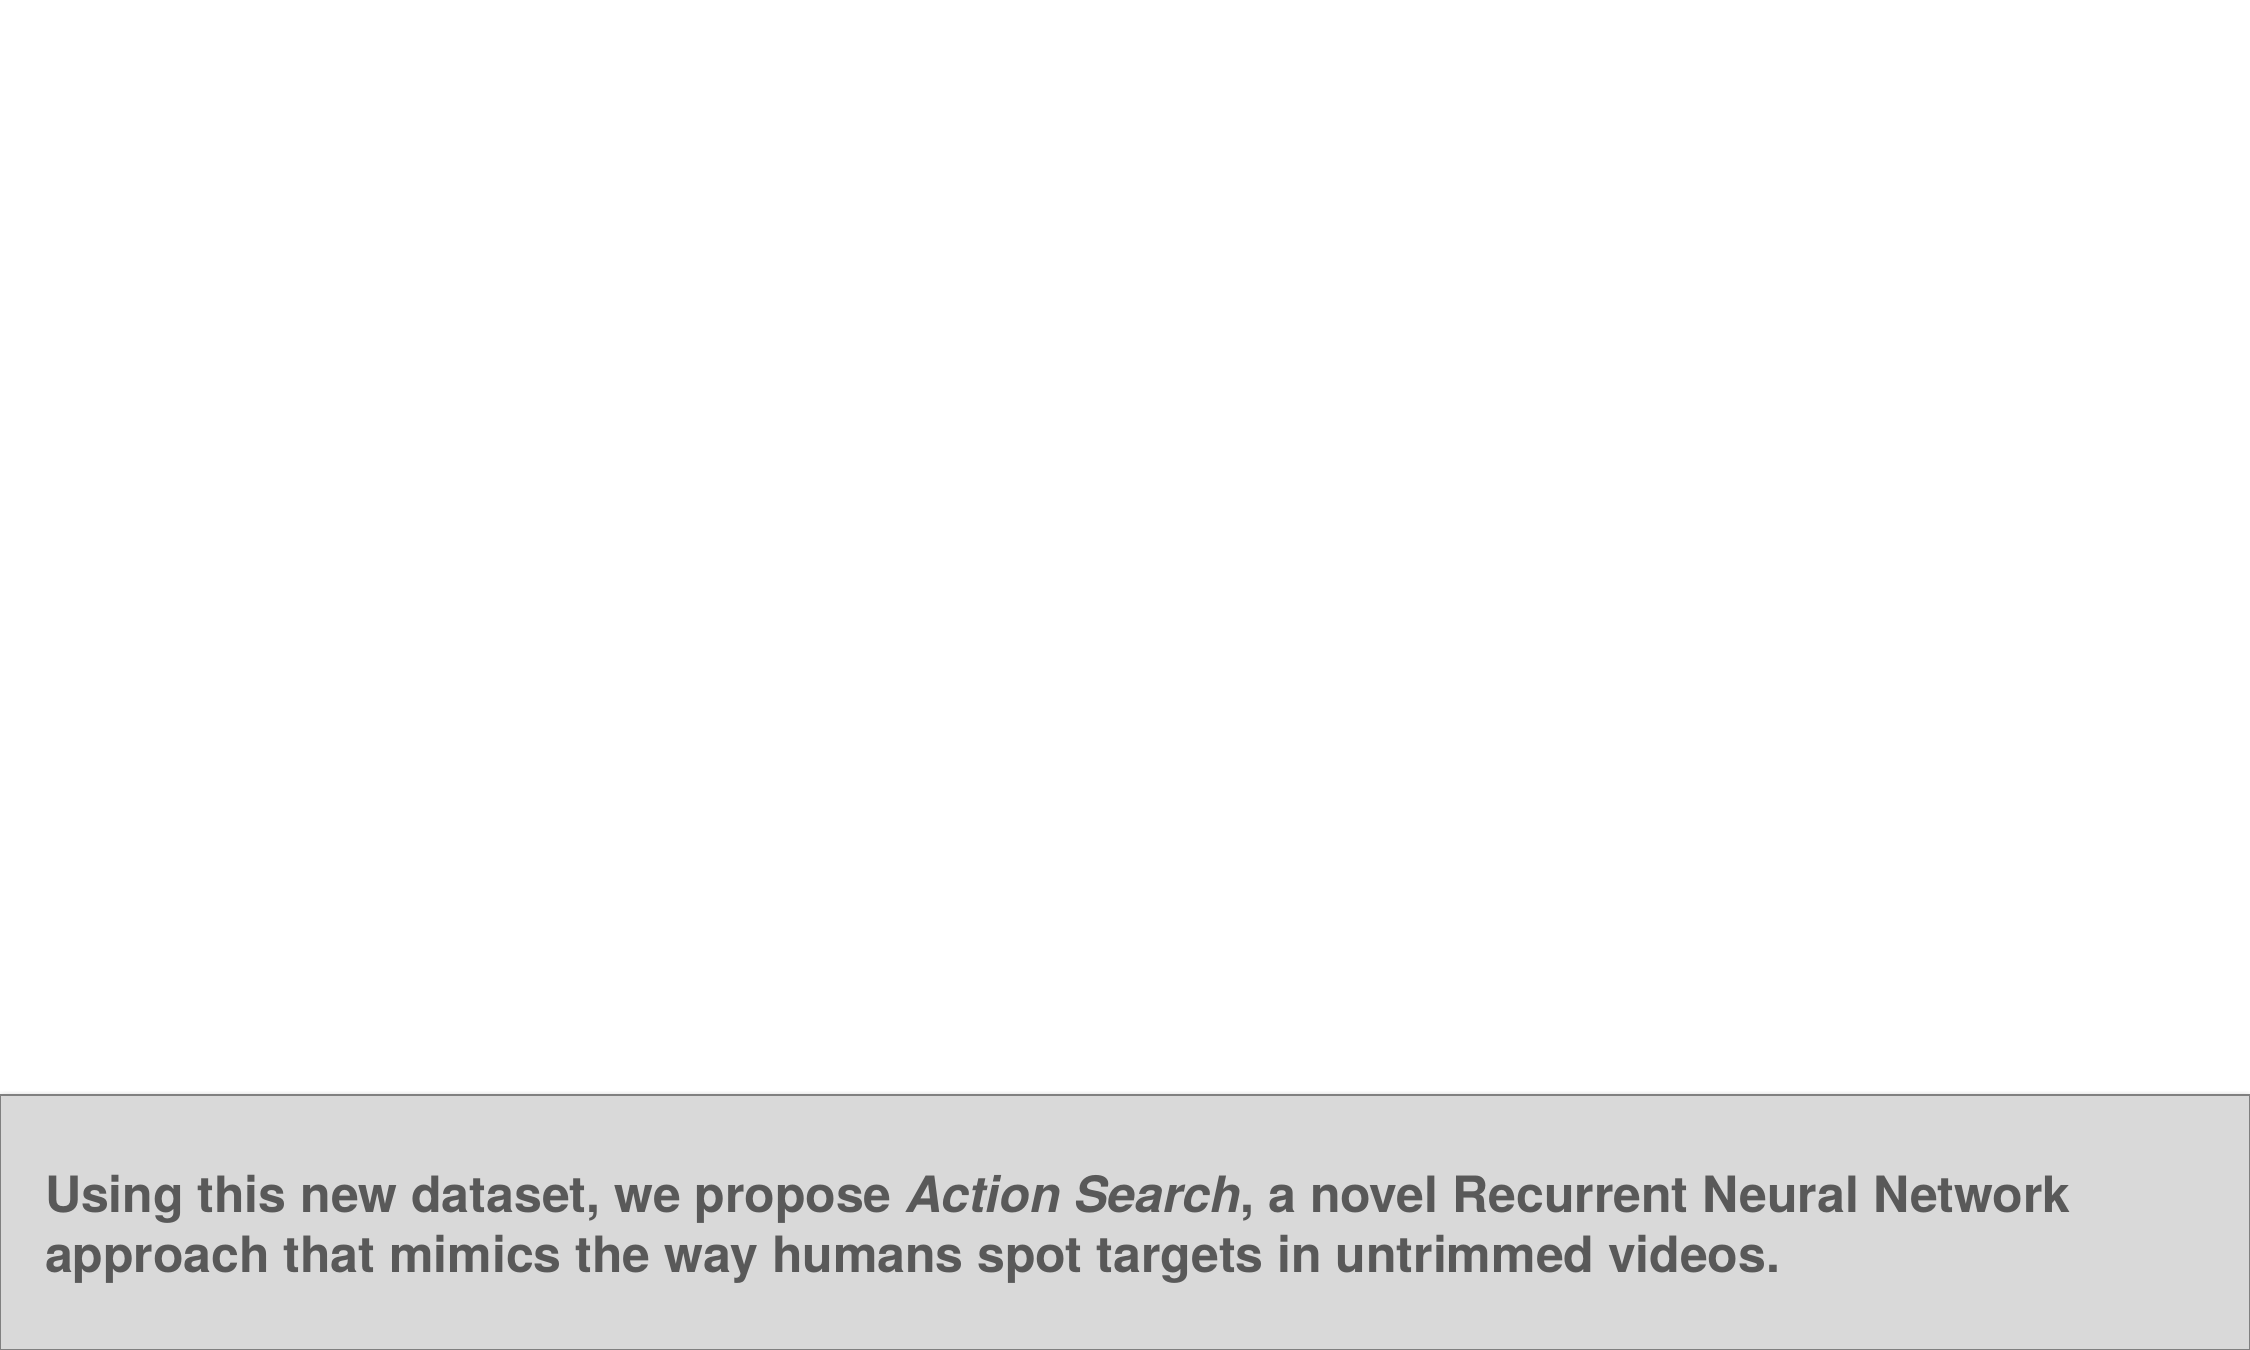

Using this new dataset, we propose Action Search, a novel Recurrent Neural Network  approach that mimics the way humans spot targets in untrimmed videos.